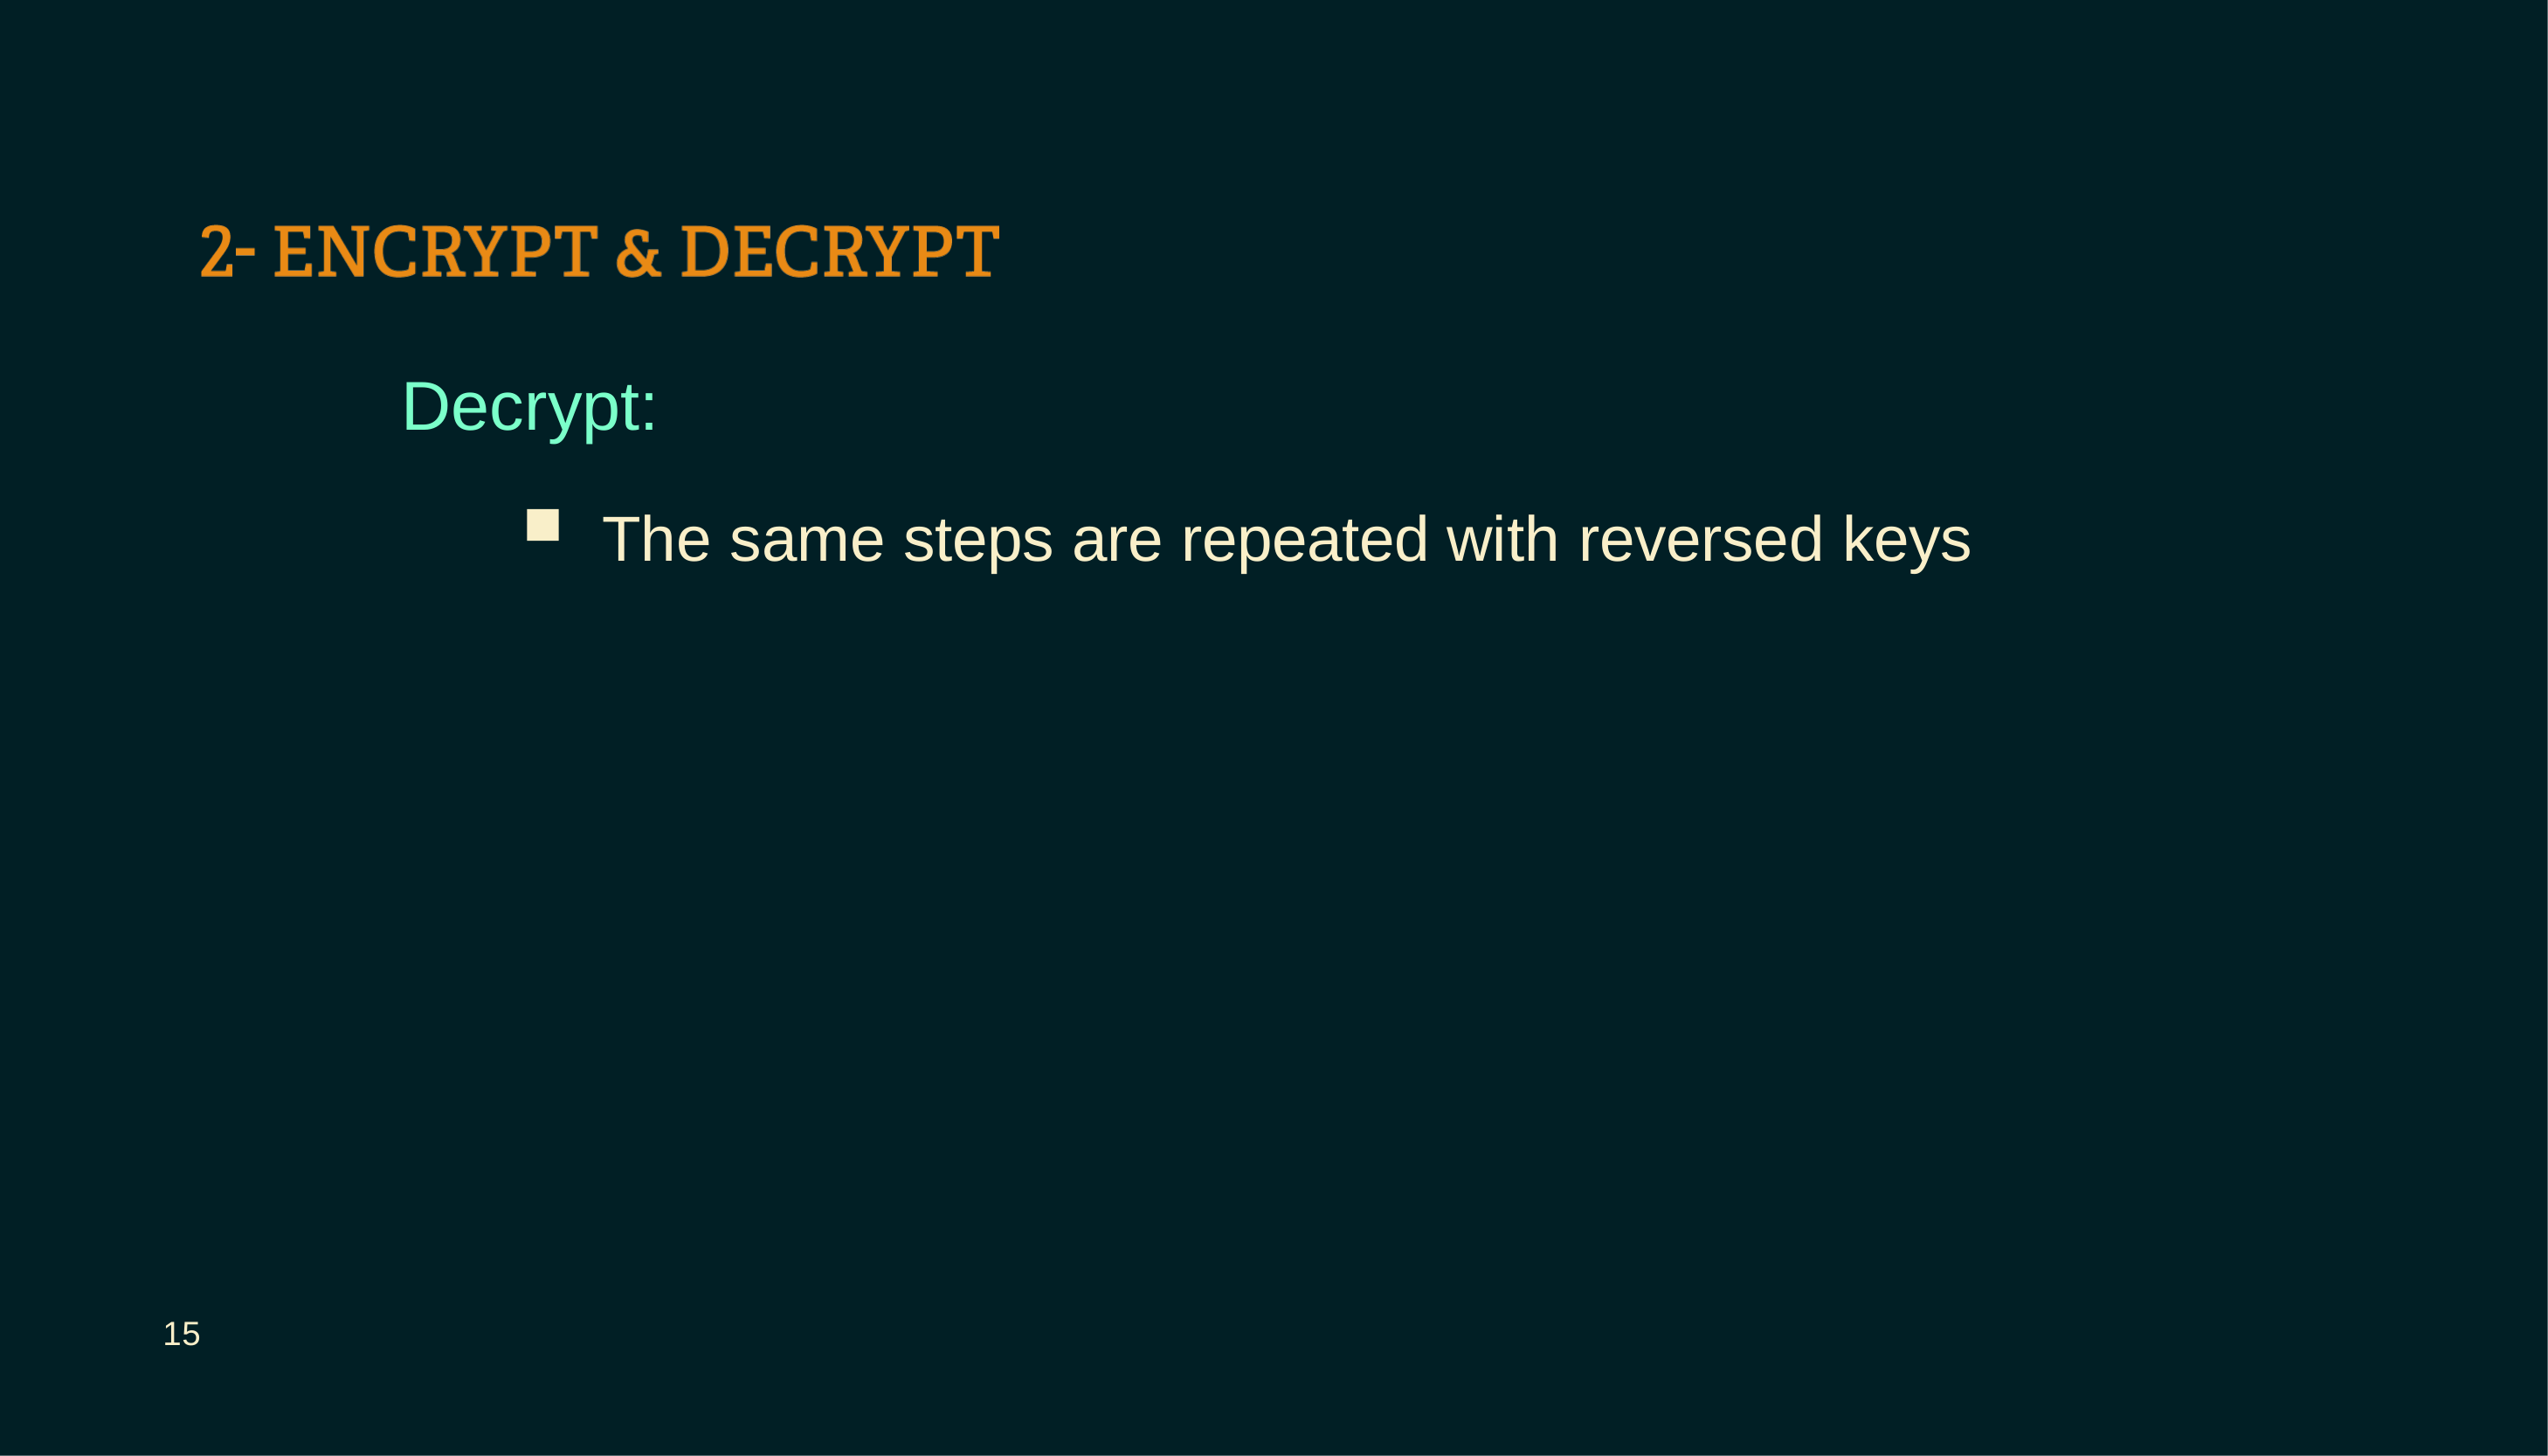

Decrypt:
The same steps are repeated with reversed keys

15